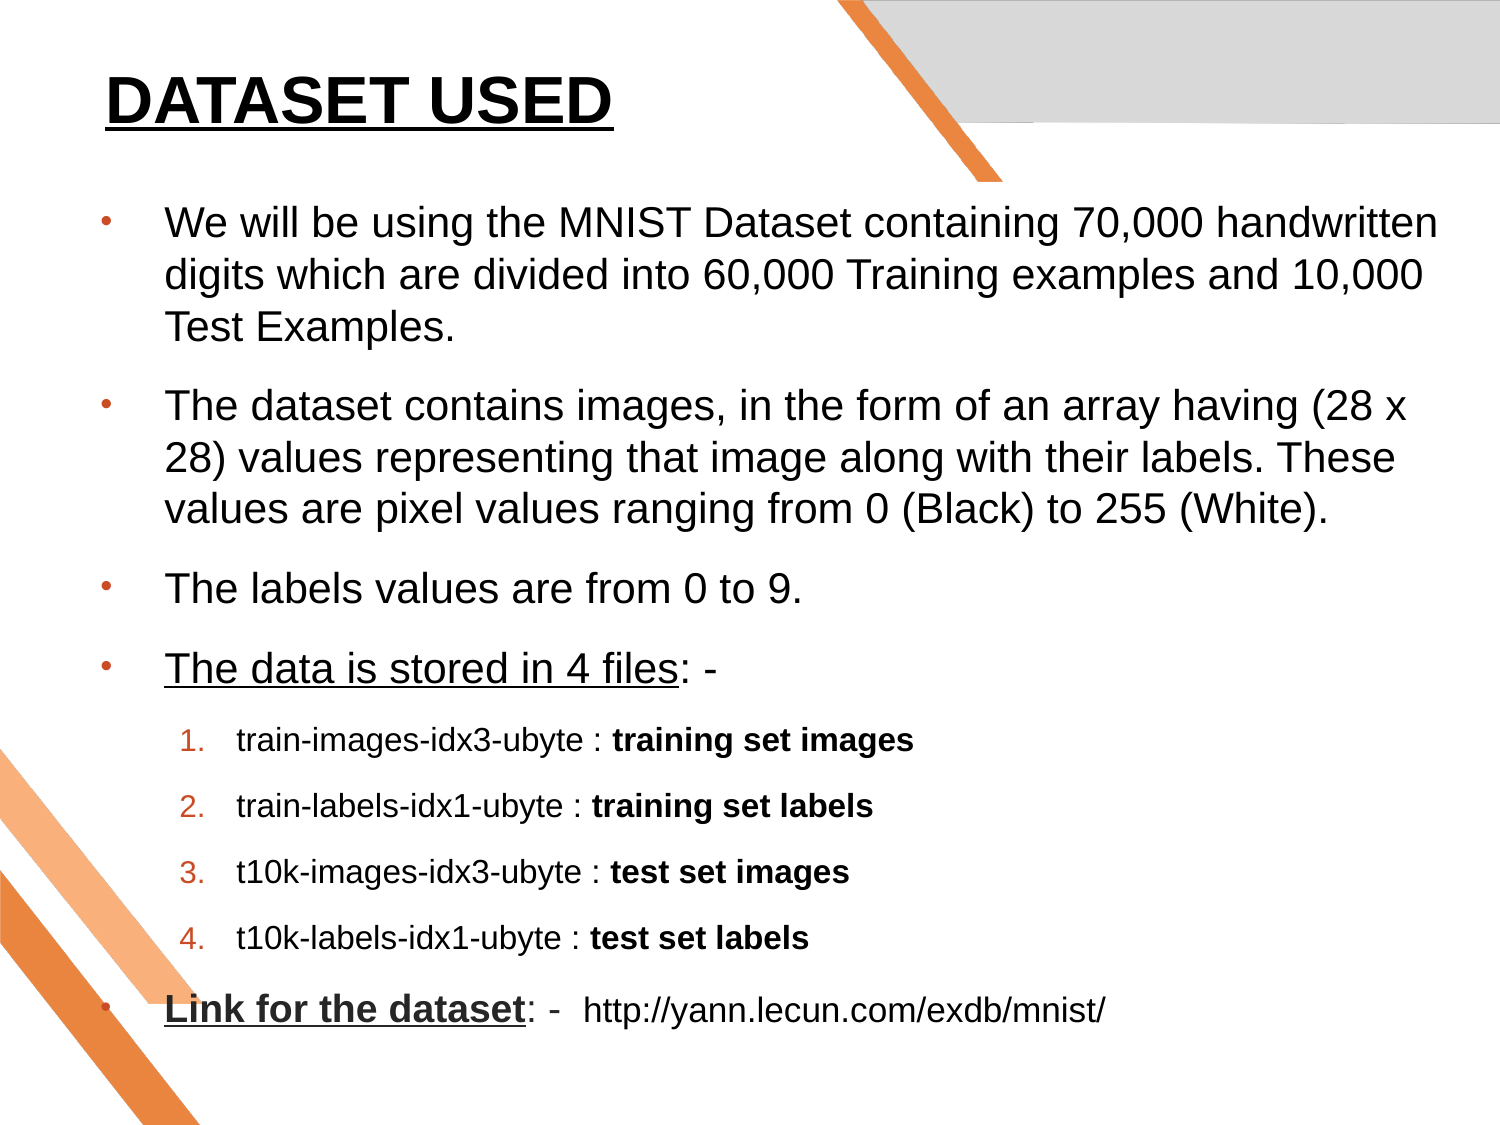

# DATASET USED
We will be using the MNIST Dataset containing 70,000 handwritten digits which are divided into 60,000 Training examples and 10,000 Test Examples.
The dataset contains images, in the form of an array having (28 x 28) values representing that image along with their labels. These values are pixel values ranging from 0 (Black) to 255 (White).
The labels values are from 0 to 9.
The data is stored in 4 files: -
train-images-idx3-ubyte : training set images
train-labels-idx1-ubyte : training set labels
t10k-images-idx3-ubyte : test set images
t10k-labels-idx1-ubyte : test set labels
Link for the dataset: -  http://yann.lecun.com/exdb/mnist/